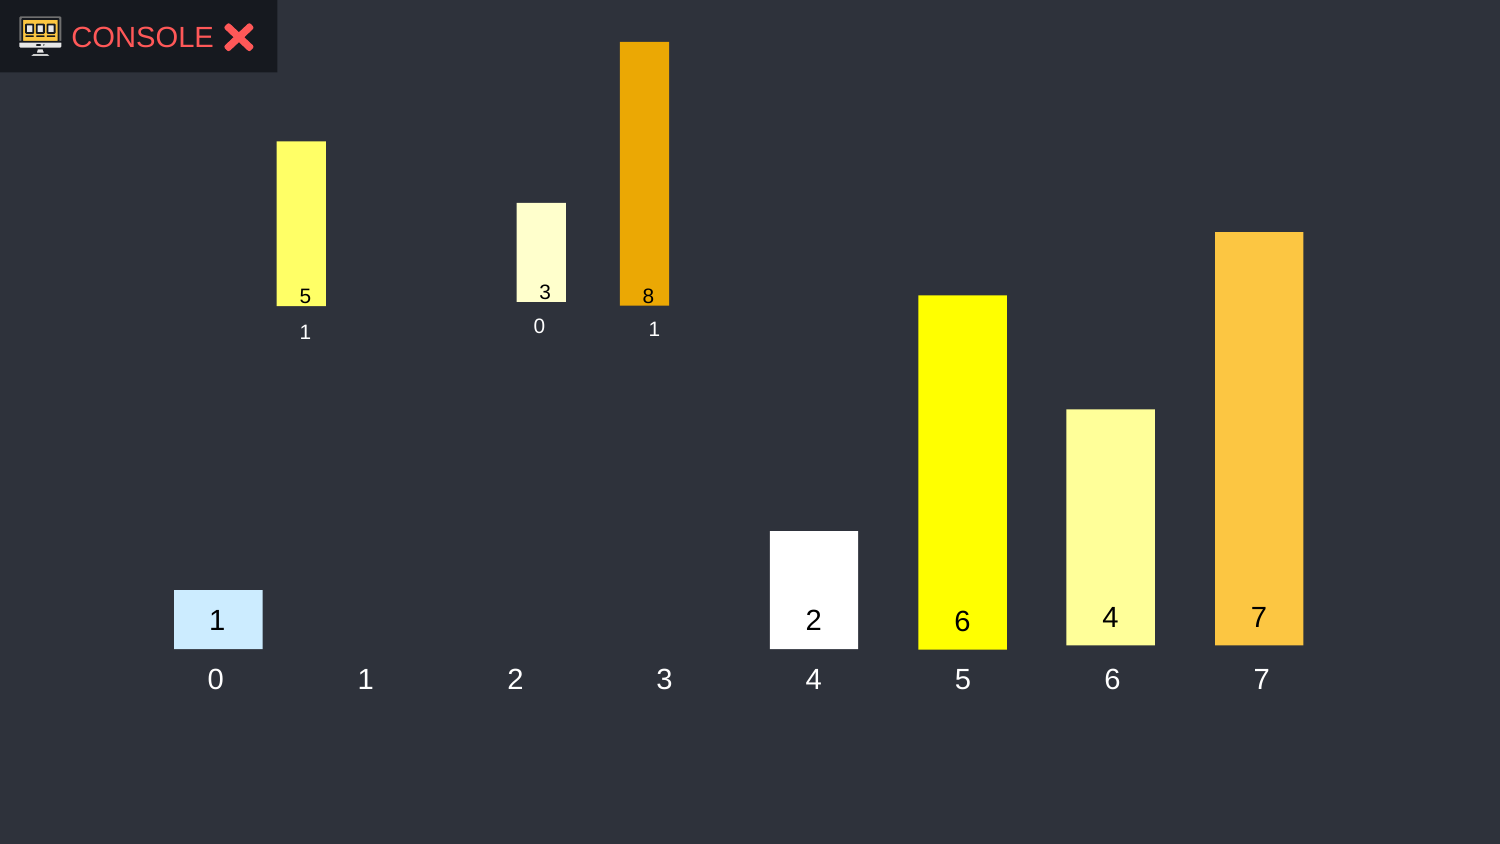

CONSOLE

8

5

3

7

6
0
1
1

4

2

1
0
1
2
3
4
5
6
7